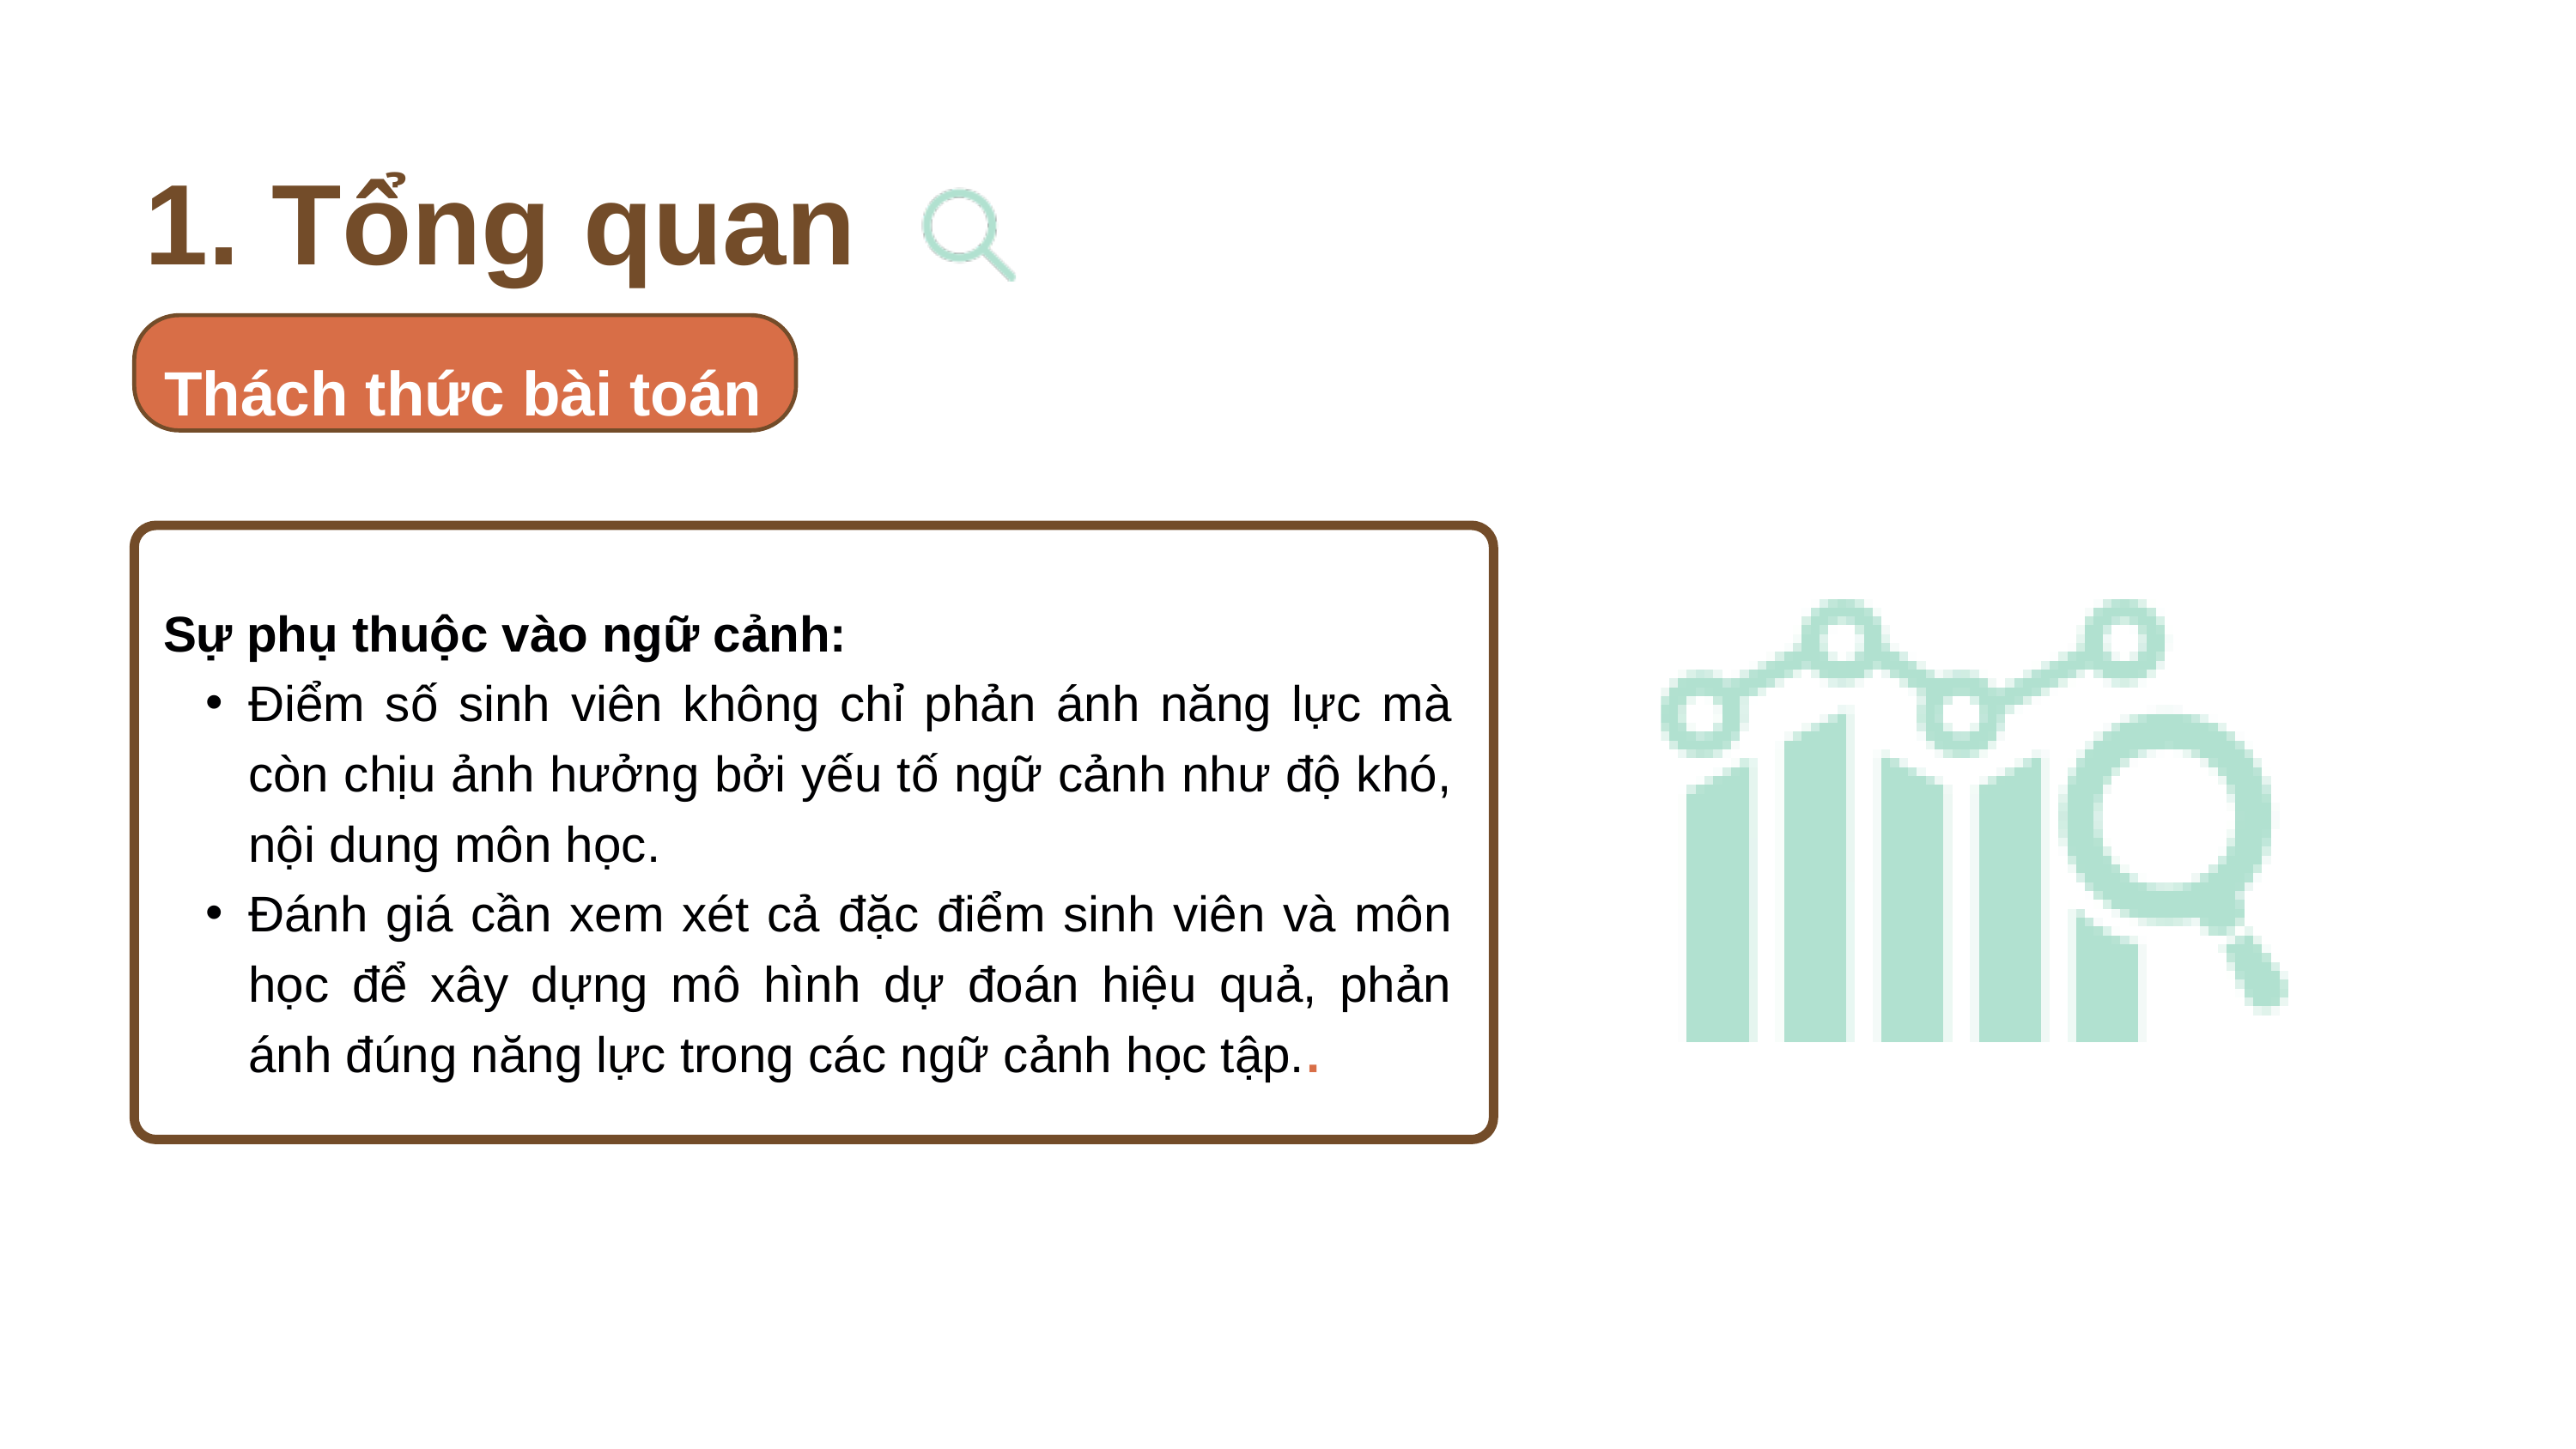

1. Tổng quan

Thách thức bài toán

Sự phụ thuộc vào ngữ cảnh:
Điểm số sinh viên không chỉ phản ánh năng lực mà còn chịu ảnh hưởng bởi yếu tố ngữ cảnh như độ khó, nội dung môn học.
Đánh giá cần xem xét cả đặc điểm sinh viên và môn học để xây dựng mô hình dự đoán hiệu quả, phản ánh đúng năng lực trong các ngữ cảnh học tập..